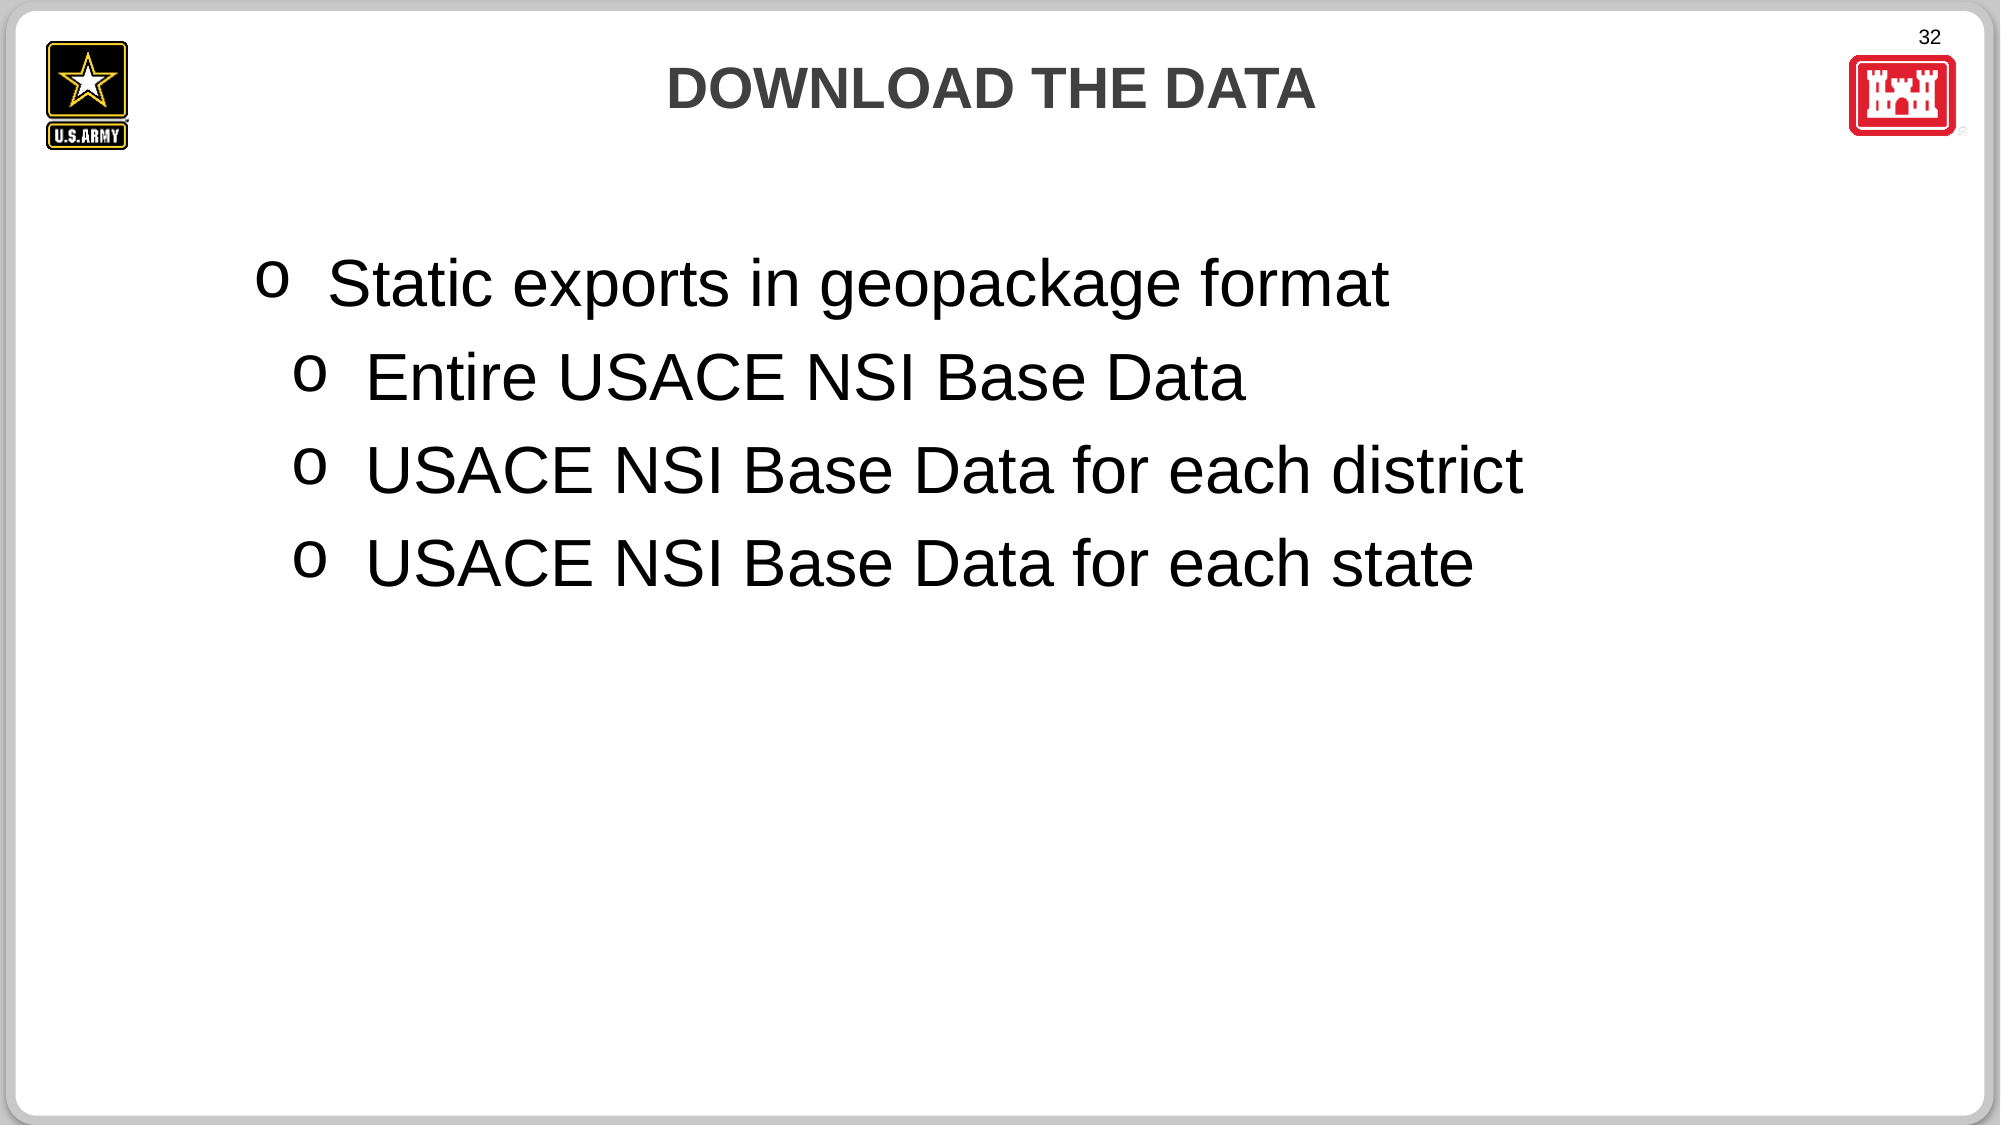

# Download the data
Static exports in geopackage format
Entire USACE NSI Base Data
USACE NSI Base Data for each district
USACE NSI Base Data for each state